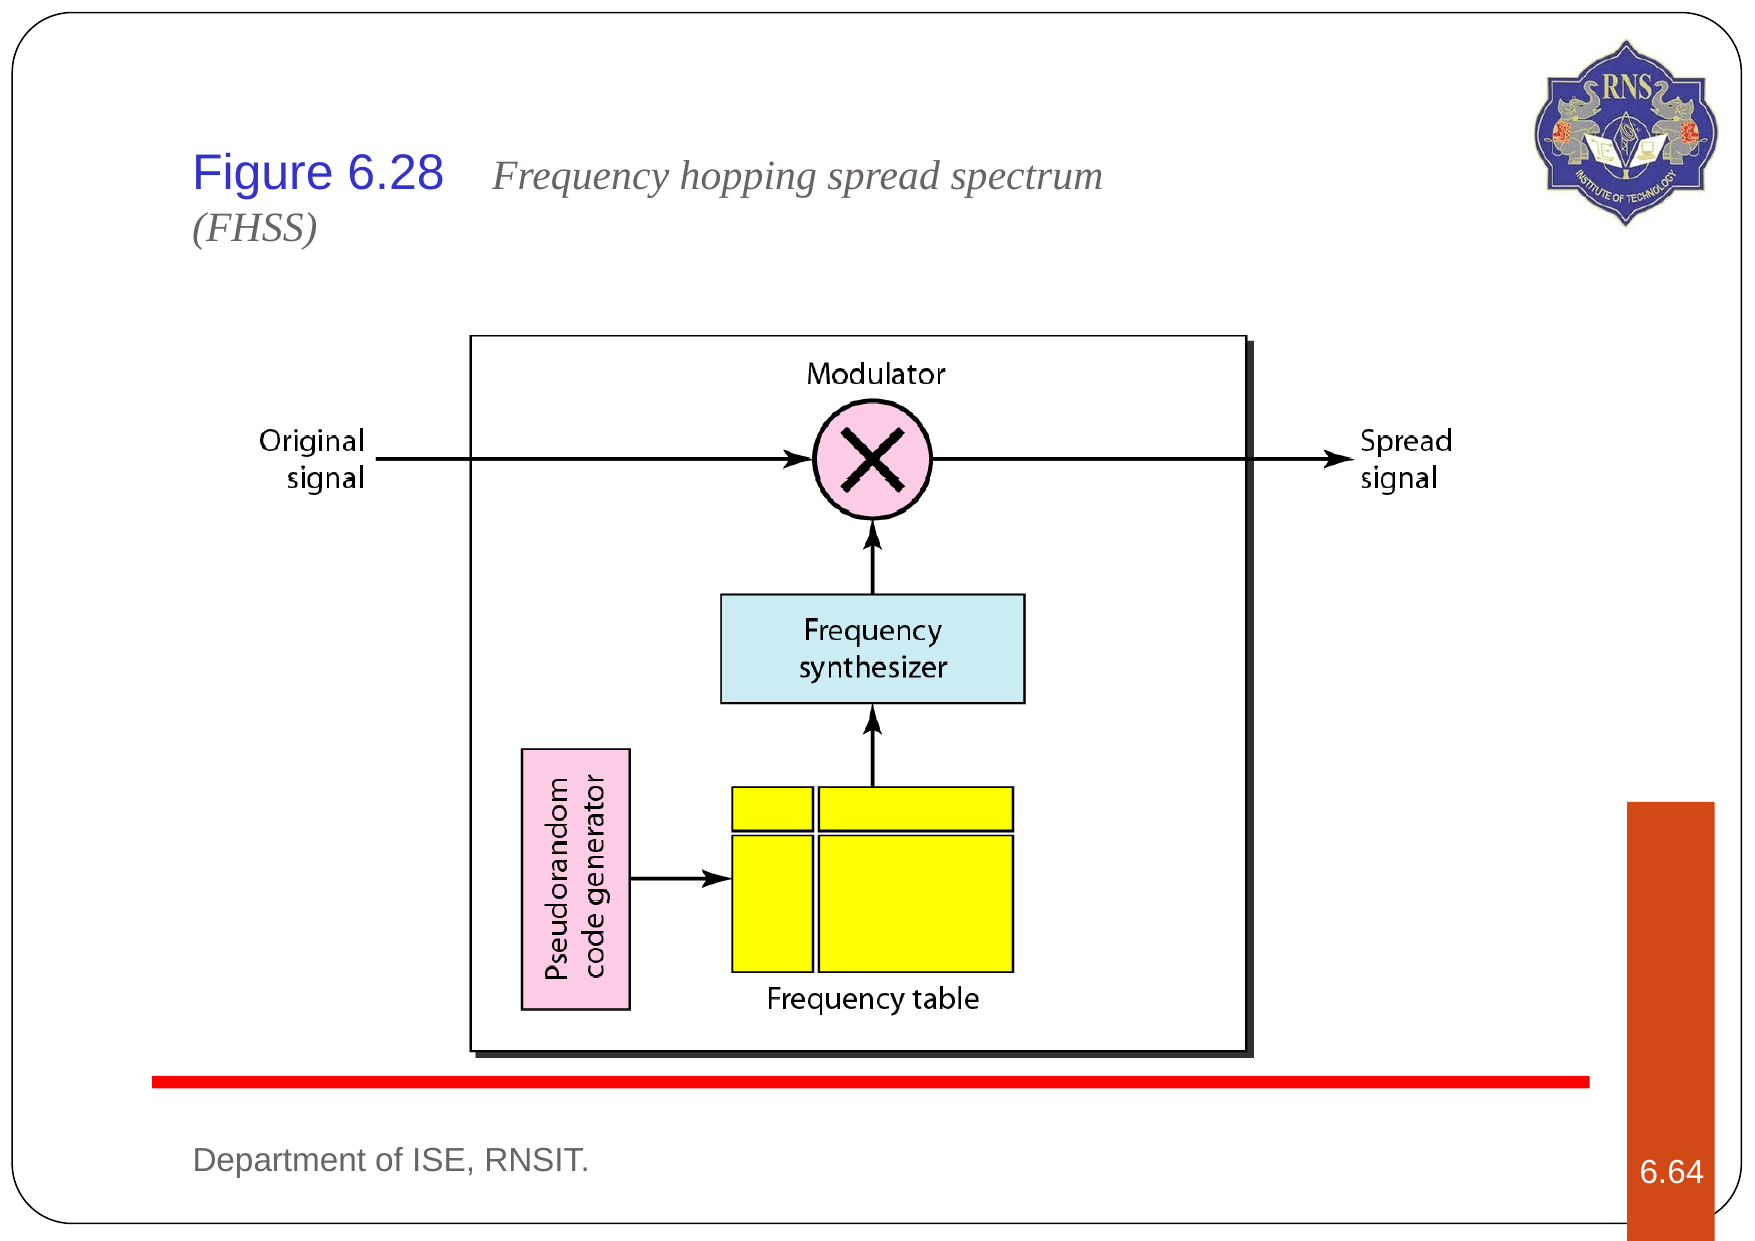

# Figure 6.28	Frequency hopping spread spectrum (FHSS)

Department of ISE, RNSIT.
6.64